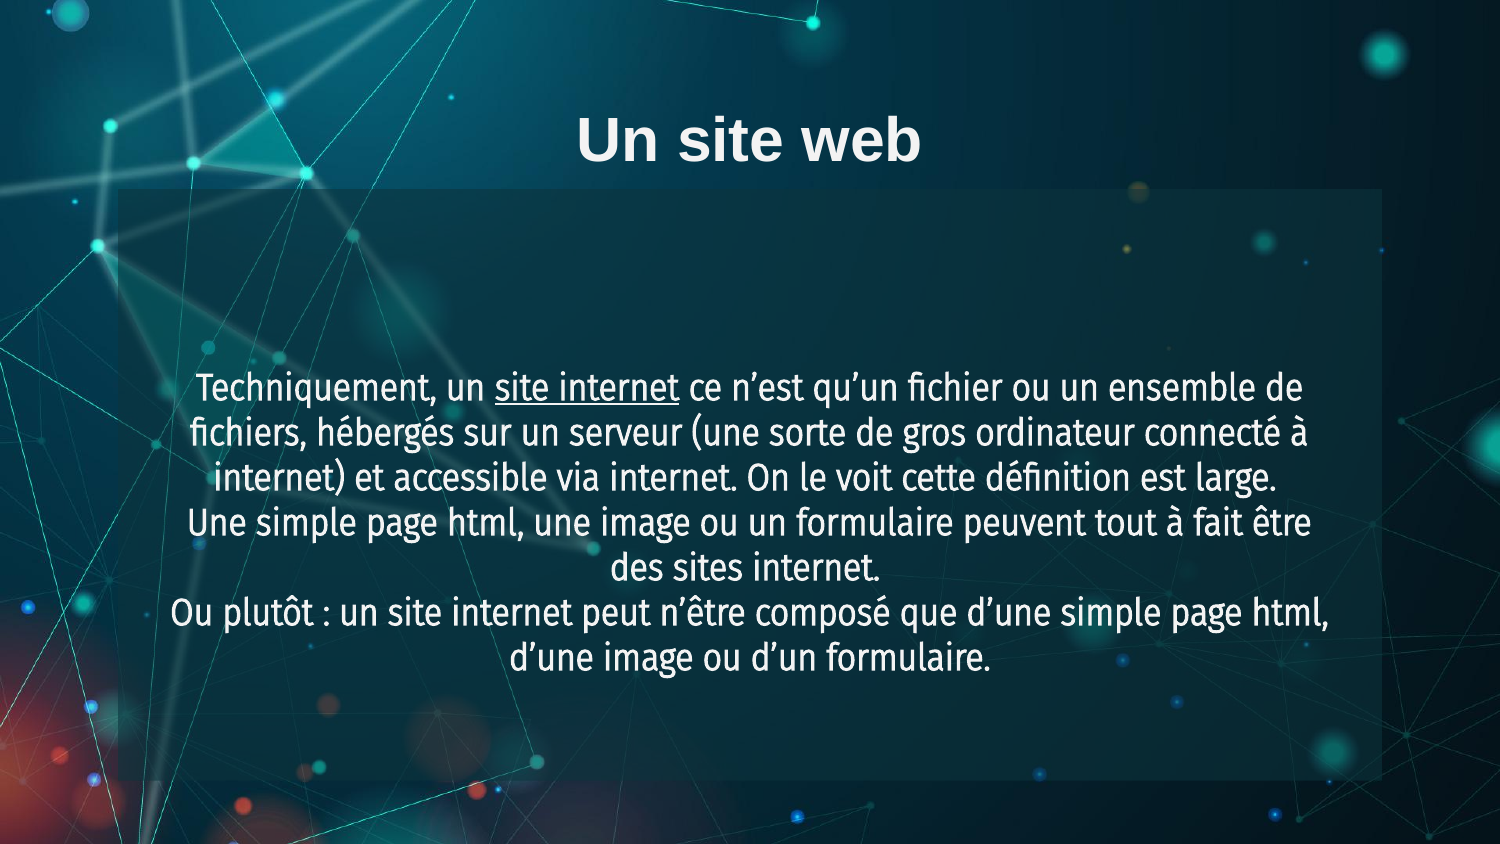

# Un site web

Techniquement, un site internet ce n’est qu’un fichier ou un ensemble de fichiers, hébergés sur un serveur (une sorte de gros ordinateur connecté à internet) et accessible via internet. On le voit cette définition est large.
Une simple page html, une image ou un formulaire peuvent tout à fait être des sites internet.
Ou plutôt : un site internet peut n’être composé que d’une simple page html, d’une image ou d’un formulaire.